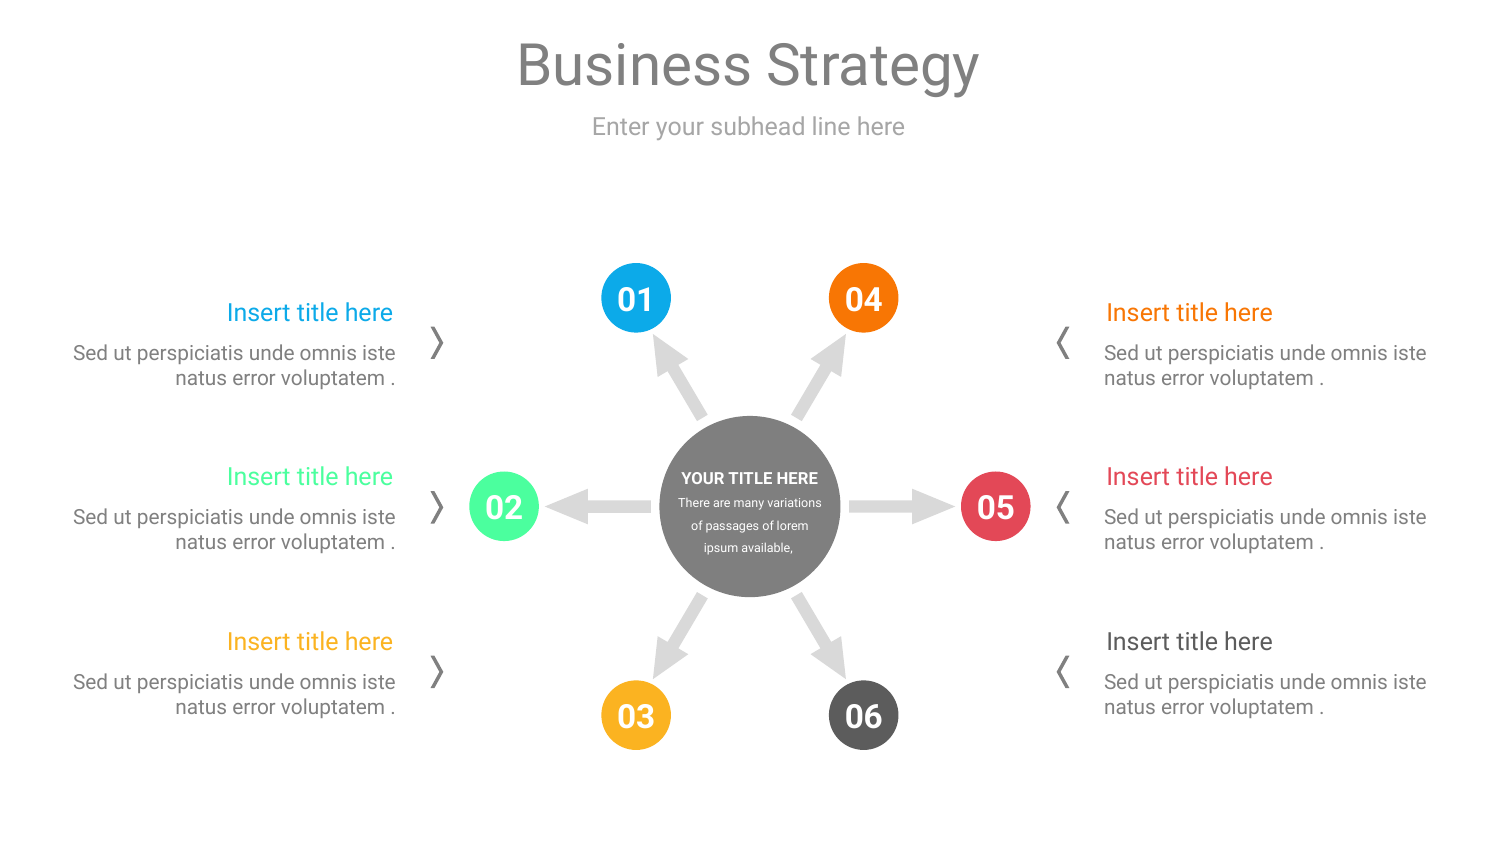

# Business Strategy
Enter your subhead line here
01
04
Insert title here
Sed ut perspiciatis unde omnis iste natus error voluptatem .
Insert title here
Sed ut perspiciatis unde omnis iste natus error voluptatem .

YOUR TITLE HERE
There are many variations of passages of lorem ipsum available,
Insert title here
Sed ut perspiciatis unde omnis iste natus error voluptatem .
Insert title here
Sed ut perspiciatis unde omnis iste natus error voluptatem .
02
05

Insert title here
Sed ut perspiciatis unde omnis iste natus error voluptatem .
Insert title here
Sed ut perspiciatis unde omnis iste natus error voluptatem .

03
06